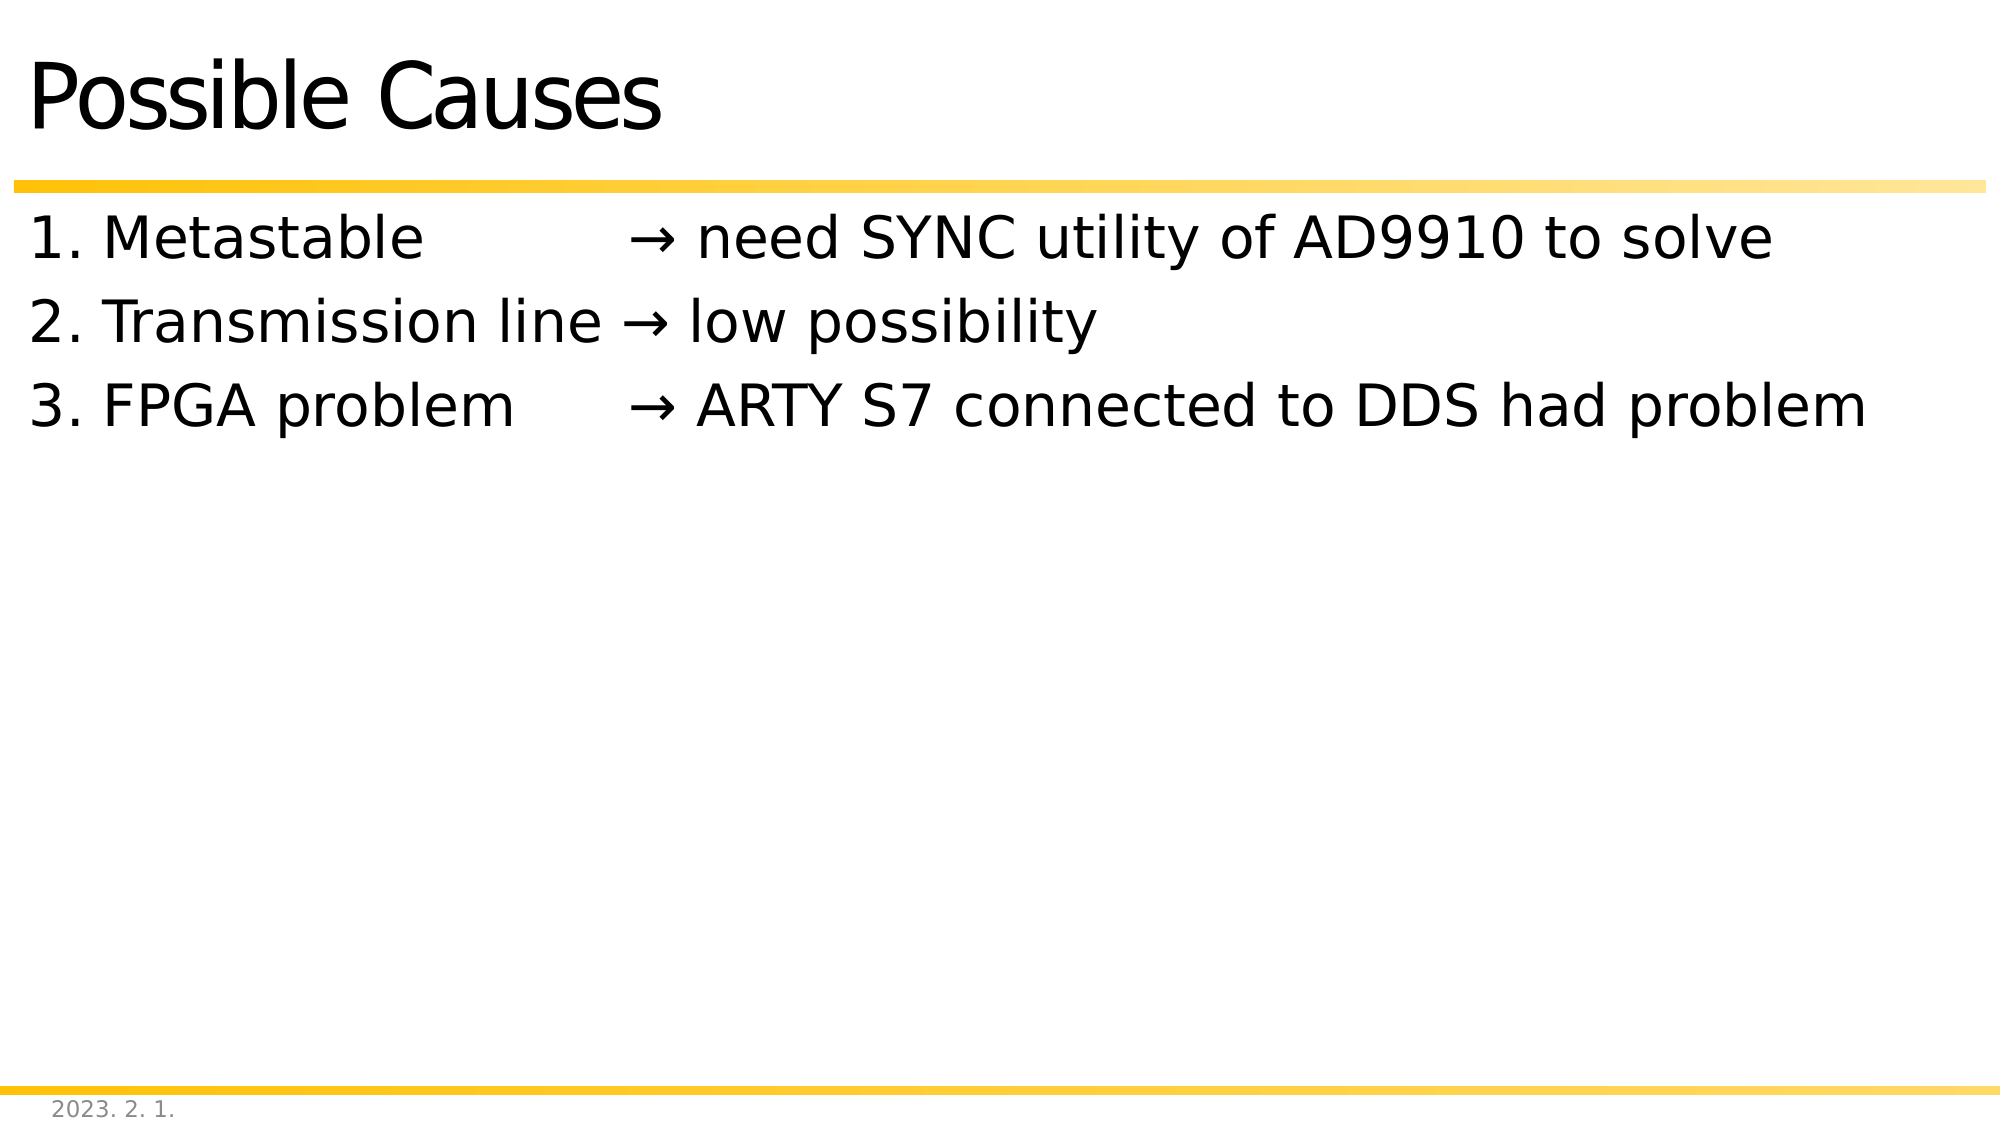

# Possible Causes
1. Metastable 		→ need SYNC utility of AD9910 to solve
2. Transmission line → low possibility
3. FPGA problem 	→ ARTY S7 connected to DDS had problem
2023. 2. 1.